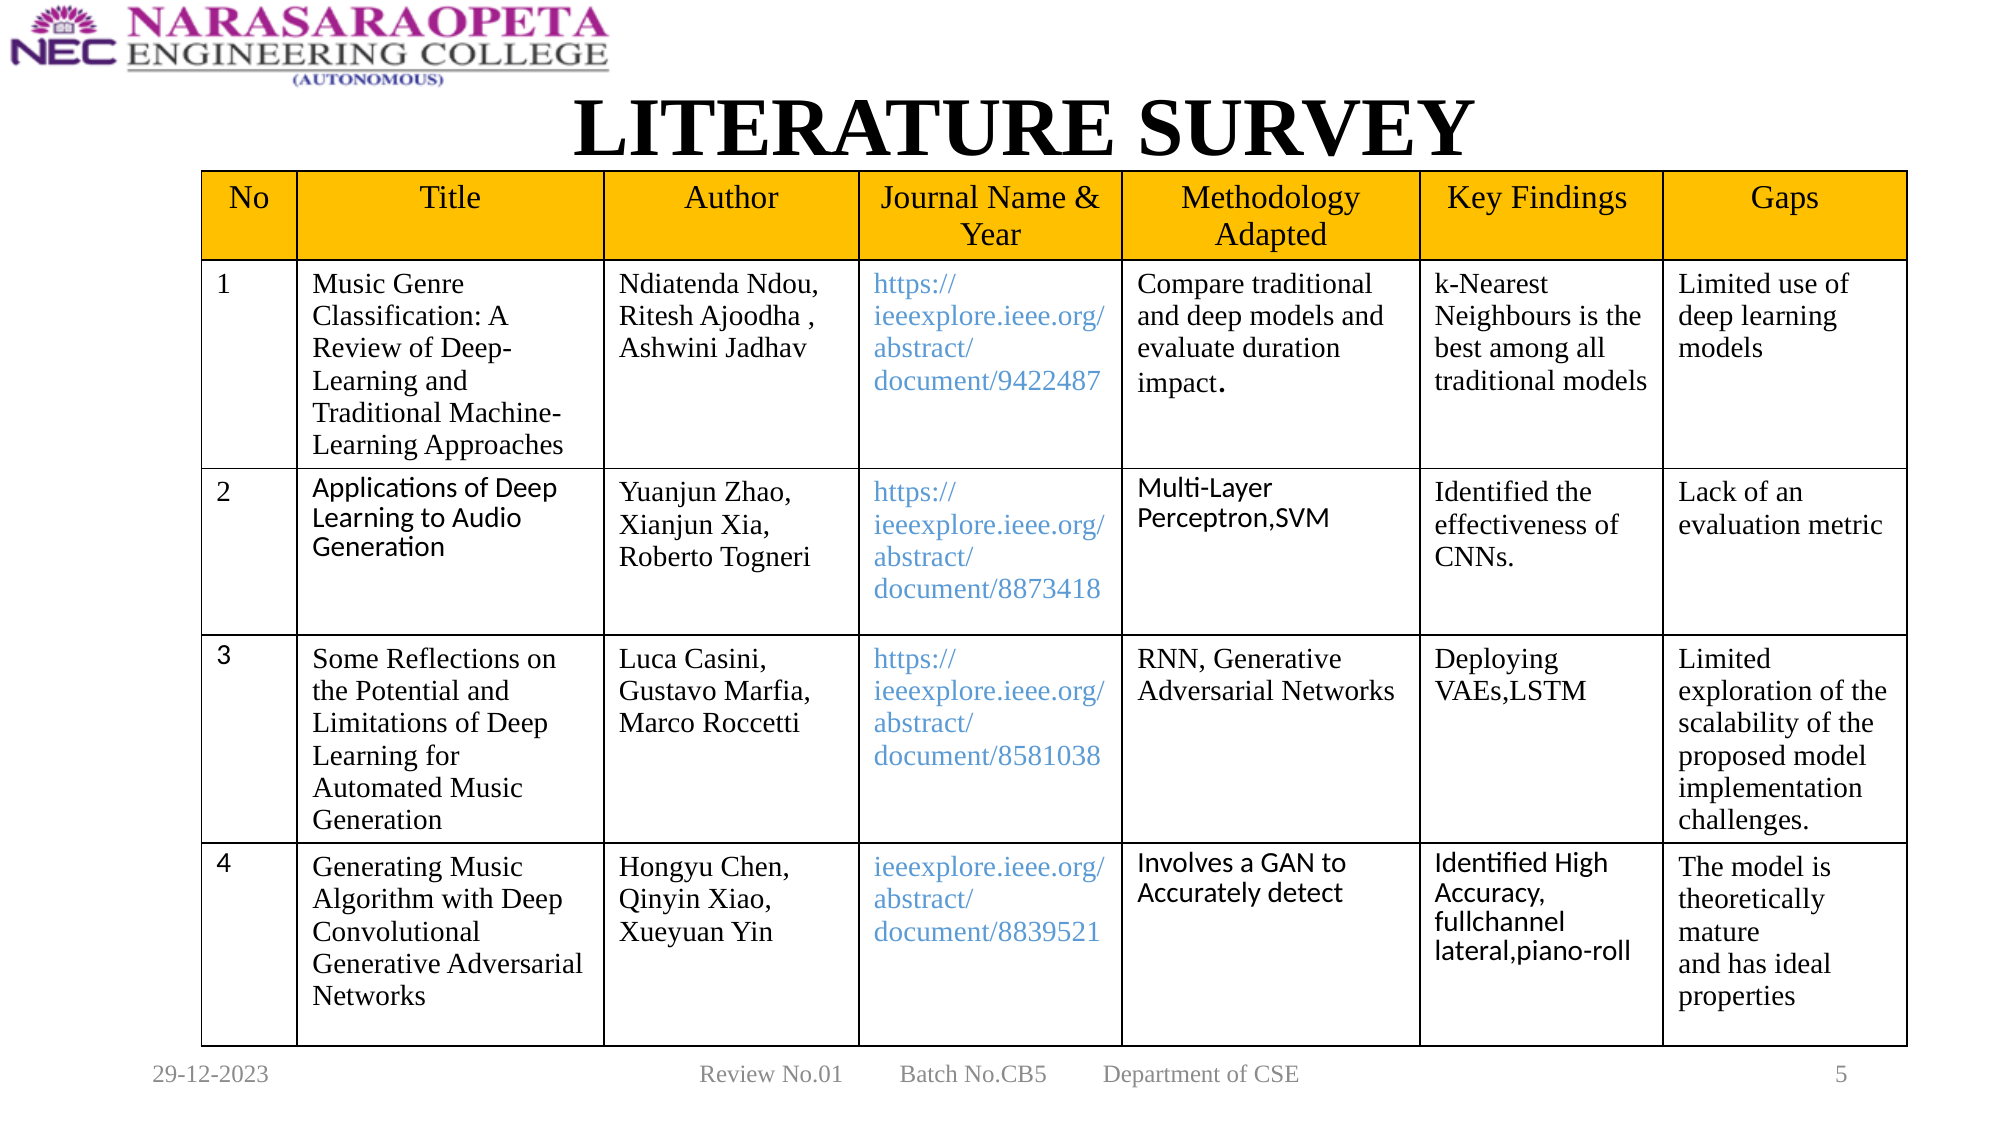

# LITERATURE SURVEY
| No | Title | Author | Journal Name & Year | Methodology Adapted | Key Findings | Gaps |
| --- | --- | --- | --- | --- | --- | --- |
| 1 | Music Genre Classification: A Review of Deep-Learning and Traditional Machine-Learning Approaches | Ndiatenda Ndou, Ritesh Ajoodha , Ashwini Jadhav | https://ieeexplore.ieee.org/abstract/document/9422487 | Compare traditional and deep models and evaluate duration impact. | k-Nearest Neighbours is the best among all traditional models | Limited use of deep learning models |
| 2 | Applications of Deep Learning to Audio Generation | Yuanjun Zhao, Xianjun Xia, Roberto Togneri | https://ieeexplore.ieee.org/abstract/document/8873418 | Multi-Layer Perceptron,SVM | Identified the effectiveness of CNNs. | Lack of an evaluation metric |
| 3 | Some Reflections on the Potential and Limitations of Deep Learning for Automated Music Generation | Luca Casini, Gustavo Marfia, Marco Roccetti | https://ieeexplore.ieee.org/abstract/document/8581038 | RNN, Generative Adversarial Networks | Deploying VAEs,LSTM | Limited exploration of the scalability of the proposed model implementation challenges. |
| 4 | Generating Music Algorithm with Deep Convolutional Generative Adversarial Networks | Hongyu Chen, Qinyin Xiao, Xueyuan Yin | ieeexplore.ieee.org/abstract/document/8839521 | Involves a GAN to Accurately detect | Identified High Accuracy, fullchannel lateral,piano-roll | The model is theoretically mature and has ideal properties |

29-12-2023
Review No.01         Batch No.CB5         Department of CSE
5